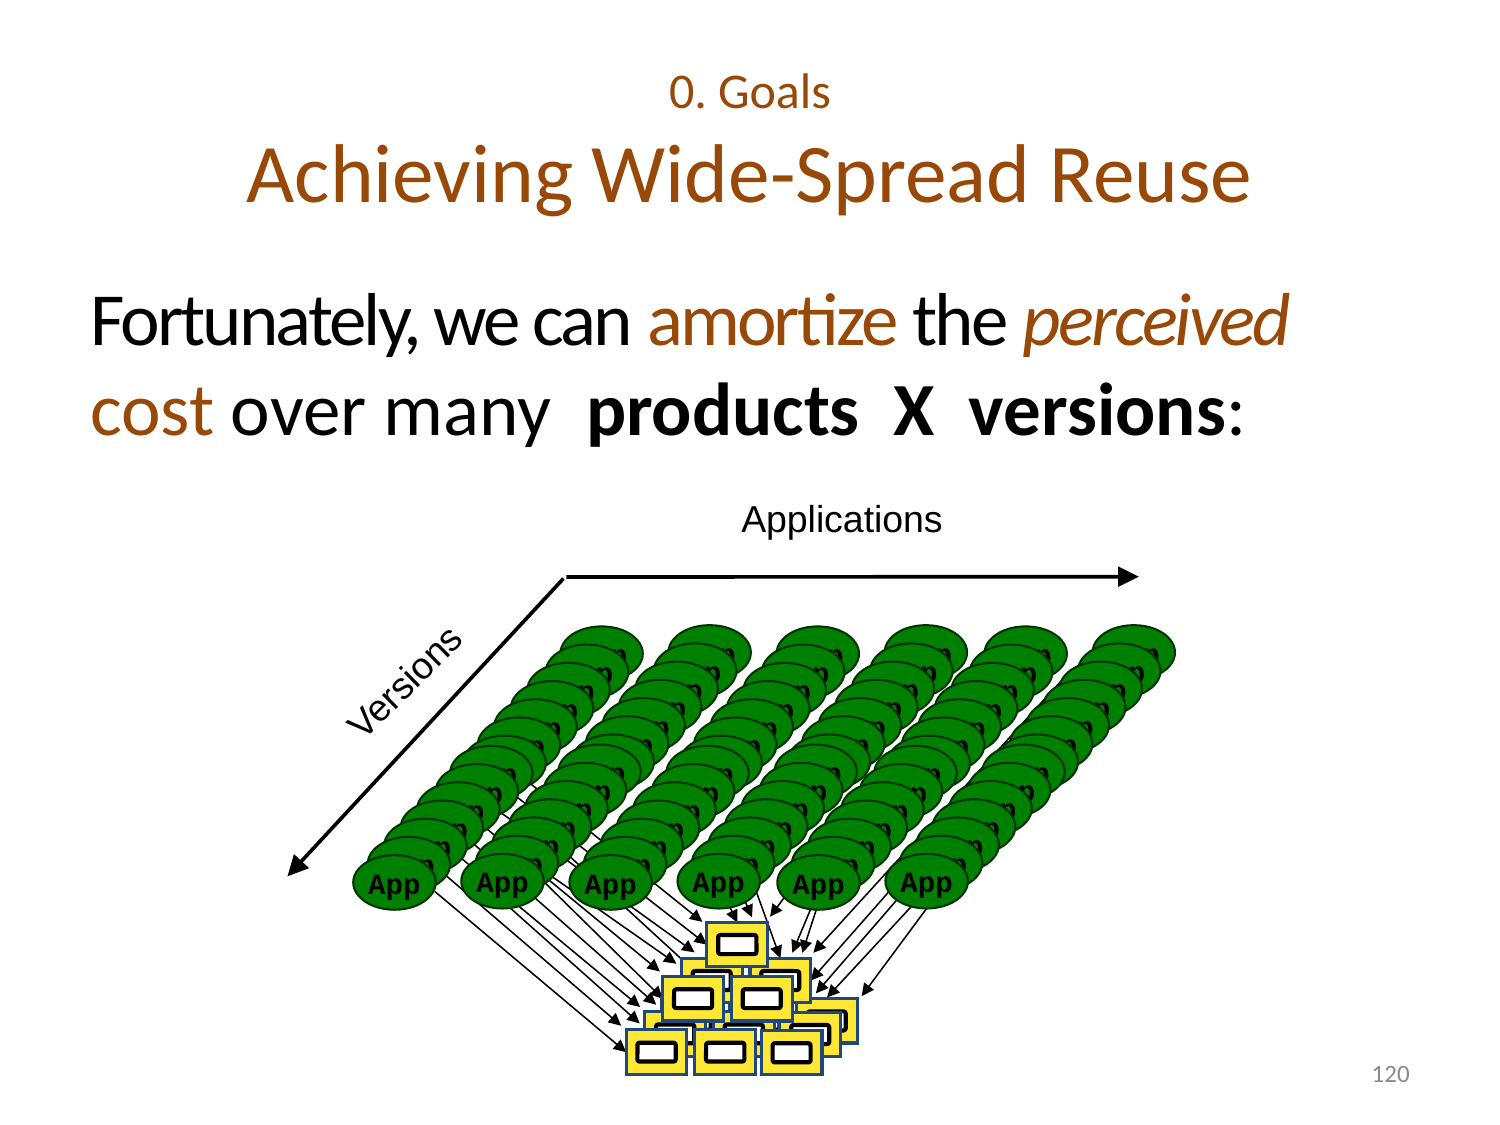

# 0. Goals Achieving Wide-Spread Reuse
Fortunately, we can amortize the perceived cost over many  products  X  versions:

               Versions ^
                 |
              M  | o o o o o o o o o o o o
              .  | . . . . . . . . . ... .
              :  | : : : : : : : : : ::: :
              3  | o o o o o o o o o ... o
                 |      Software Capital
              2  | o o o o o o o o o ... o
                 |
              1  | o o o o o o o o o ... o
                 +---------------------------->
                   1 2 3 .  .  .  .  ... N  Applications
Applications

App
App
App
App
App
App
App
App
App
App
App
App
App
App
App
App
App
App
App
App
App
App
App
App
App
App
App
App
App
App
App
App
App
App
App
App
App
App
App
App
App
App
App
App
App
App
App
App
App
App
App
App
App
App
App
App
App
App
App
App
App
App
App
App
App
App
App
App
App
App
App
App
App
App
App
App
App
App
App
App
App
App
App
App
Versions

120